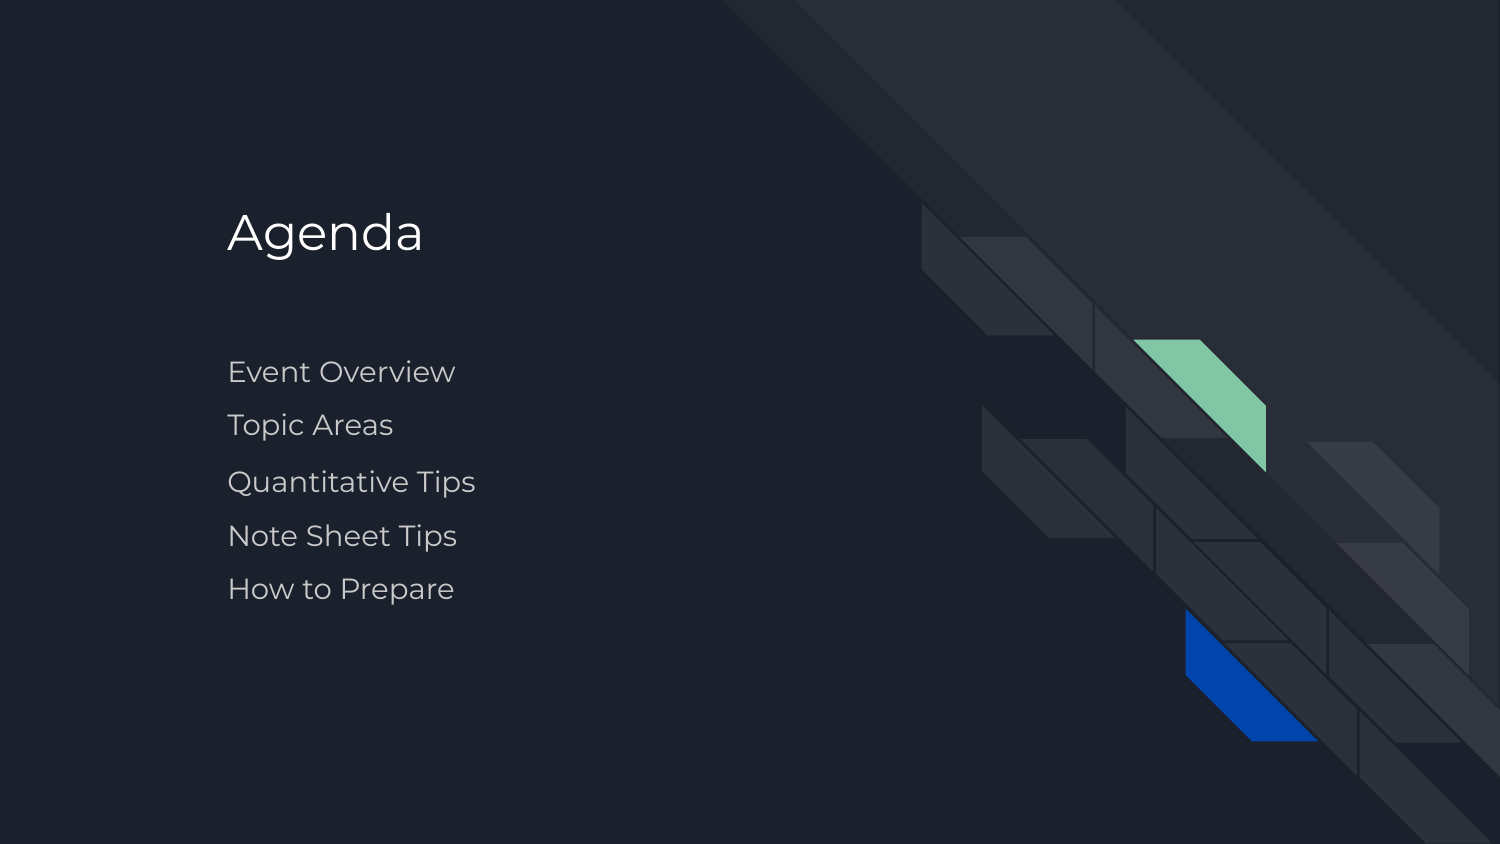

# Agenda
Event Overview
Topic Areas
Quantitative Tips
Note Sheet Tips
How to Prepare